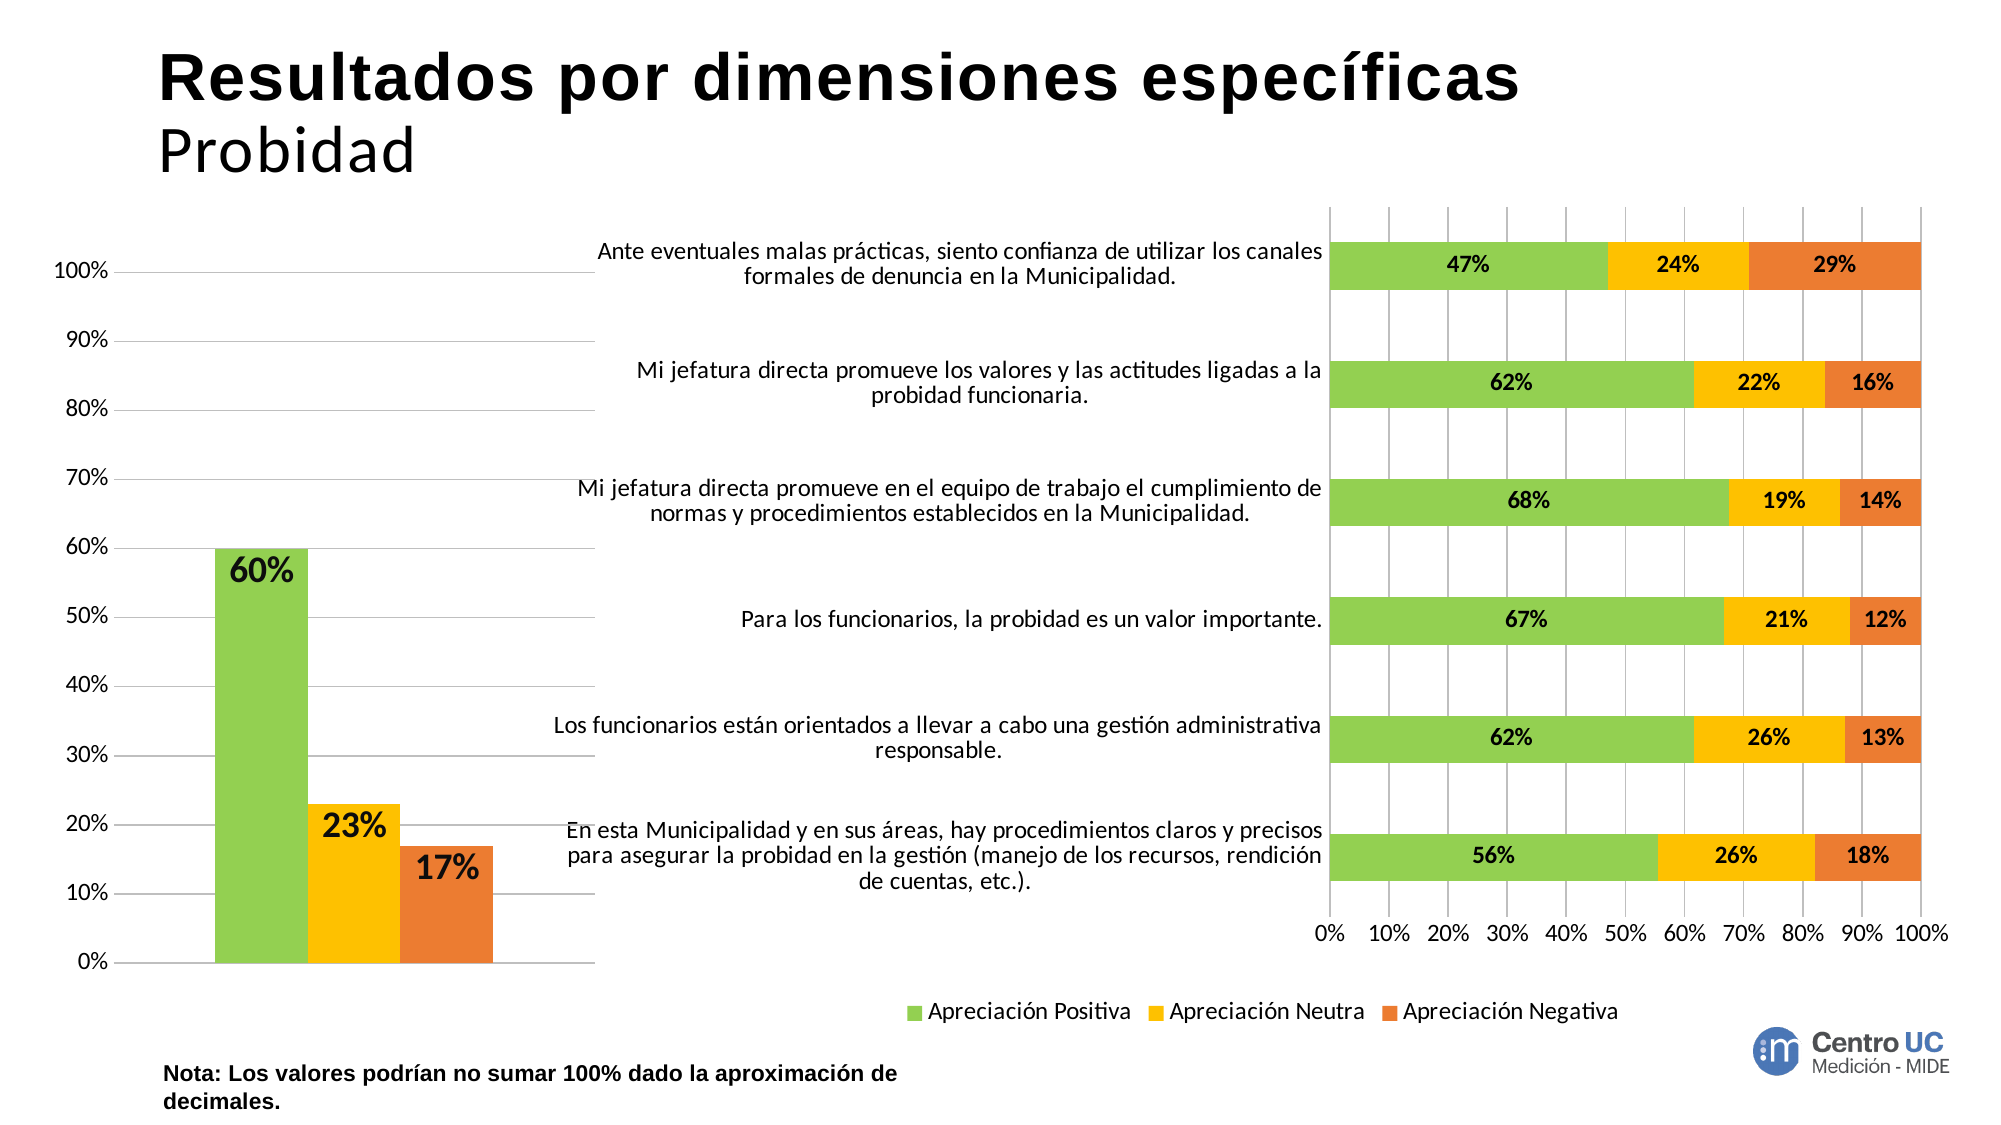

# Resultados por dimensiones específicas Probidad

### Chart

| Category | Apreciación Positiva | Apreciación Neutra | Apreciación Negativa |
|---|---|---|---|
| En esta Municipalidad y en sus áreas, hay procedimientos claros y precisos para asegurar la probidad en la gestión (manejo de los recursos, rendición de cuentas, etc.). | 0.5555555555555556 | 0.26495726495726496 | 0.1794871794871795 |
| Los funcionarios están orientados a llevar a cabo una gestión administrativa responsable. | 0.6153846153846154 | 0.2564102564102564 | 0.1282051282051282 |
| Para los funcionarios, la probidad es un valor importante. | 0.6666666666666666 | 0.21367521367521367 | 0.11965811965811966 |
| Mi jefatura directa promueve en el equipo de trabajo el cumplimiento de normas y procedimientos establecidos en la Municipalidad. | 0.6752136752136753 | 0.18803418803418803 | 0.13675213675213677 |
| Mi jefatura directa promueve los valores y las actitudes ligadas a la probidad funcionaria. | 0.6153846153846154 | 0.2222222222222222 | 0.1623931623931624 |
| Ante eventuales malas prácticas, siento confianza de utilizar los canales formales de denuncia en la Municipalidad. | 0.4700854700854701 | 0.23931623931623933 | 0.2905982905982906 |

### Chart

| Category | Apreciación Positiva | Apreciación Neutra | Apreciación Negativa |
|---|---|---|---|
| Providad | 0.5997150997150997 | 0.23076923076923078 | 0.16951566951566951 |
Nota: Los valores podrían no sumar 100% dado la aproximación de decimales.